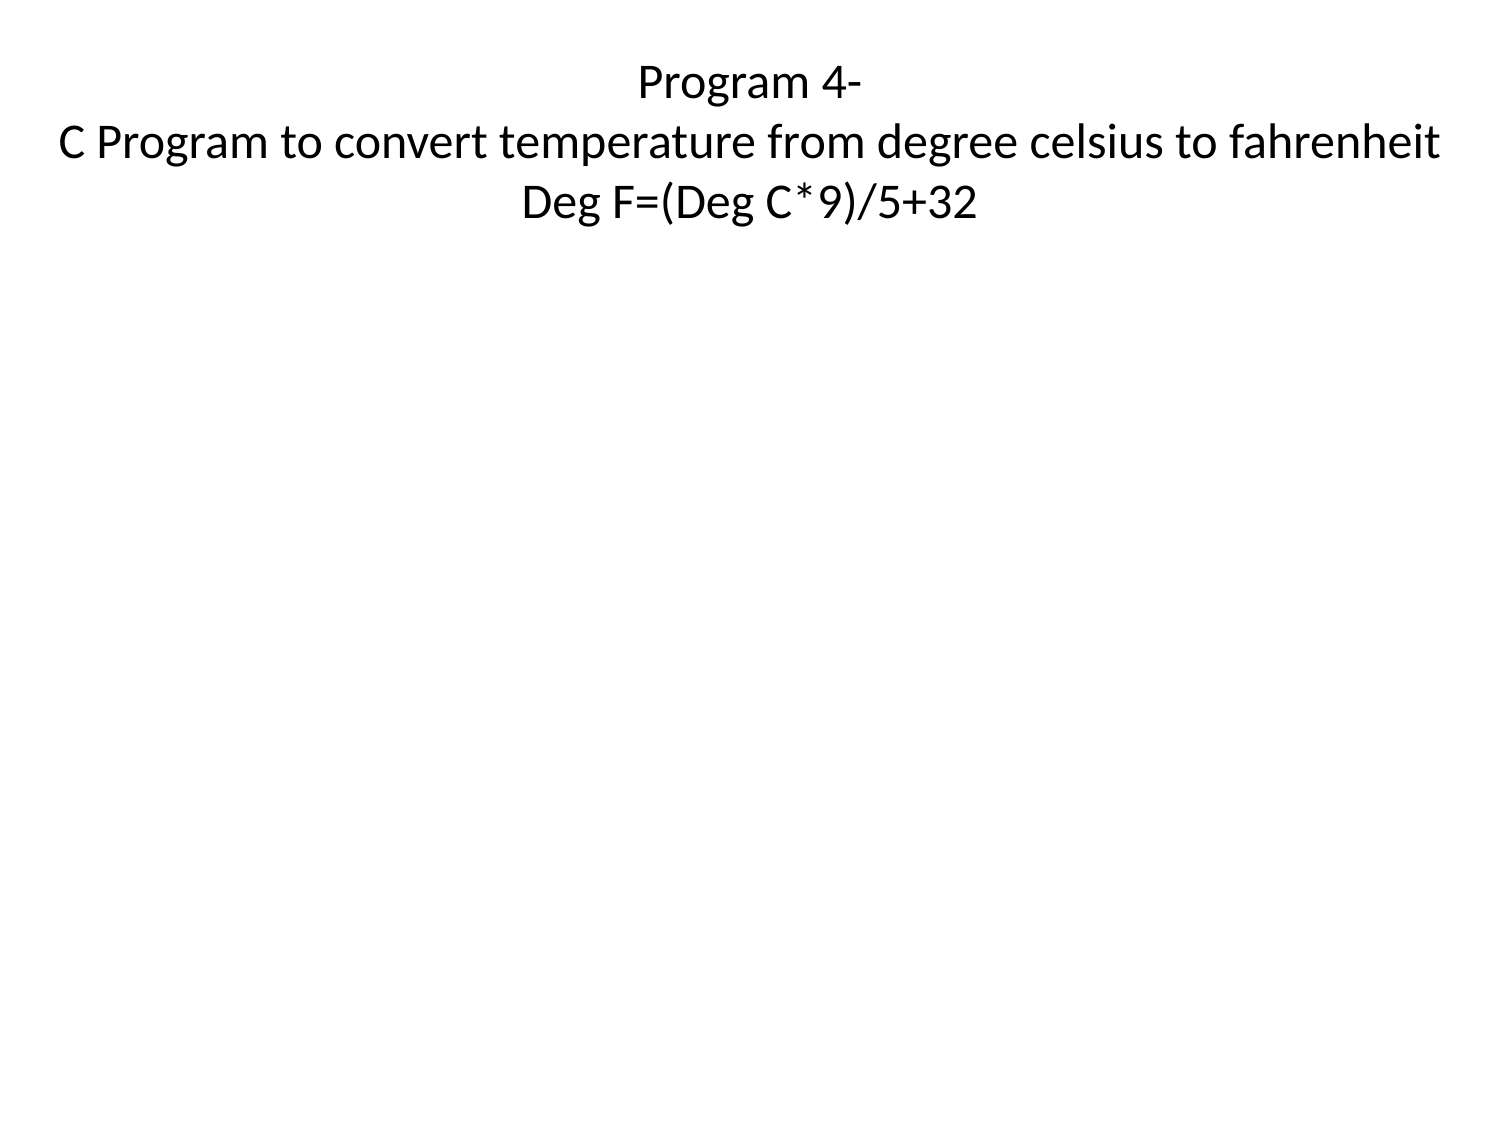

# Program 4- C Program to convert temperature from degree celsius to fahrenheit Deg F=(Deg C*9)/5+32